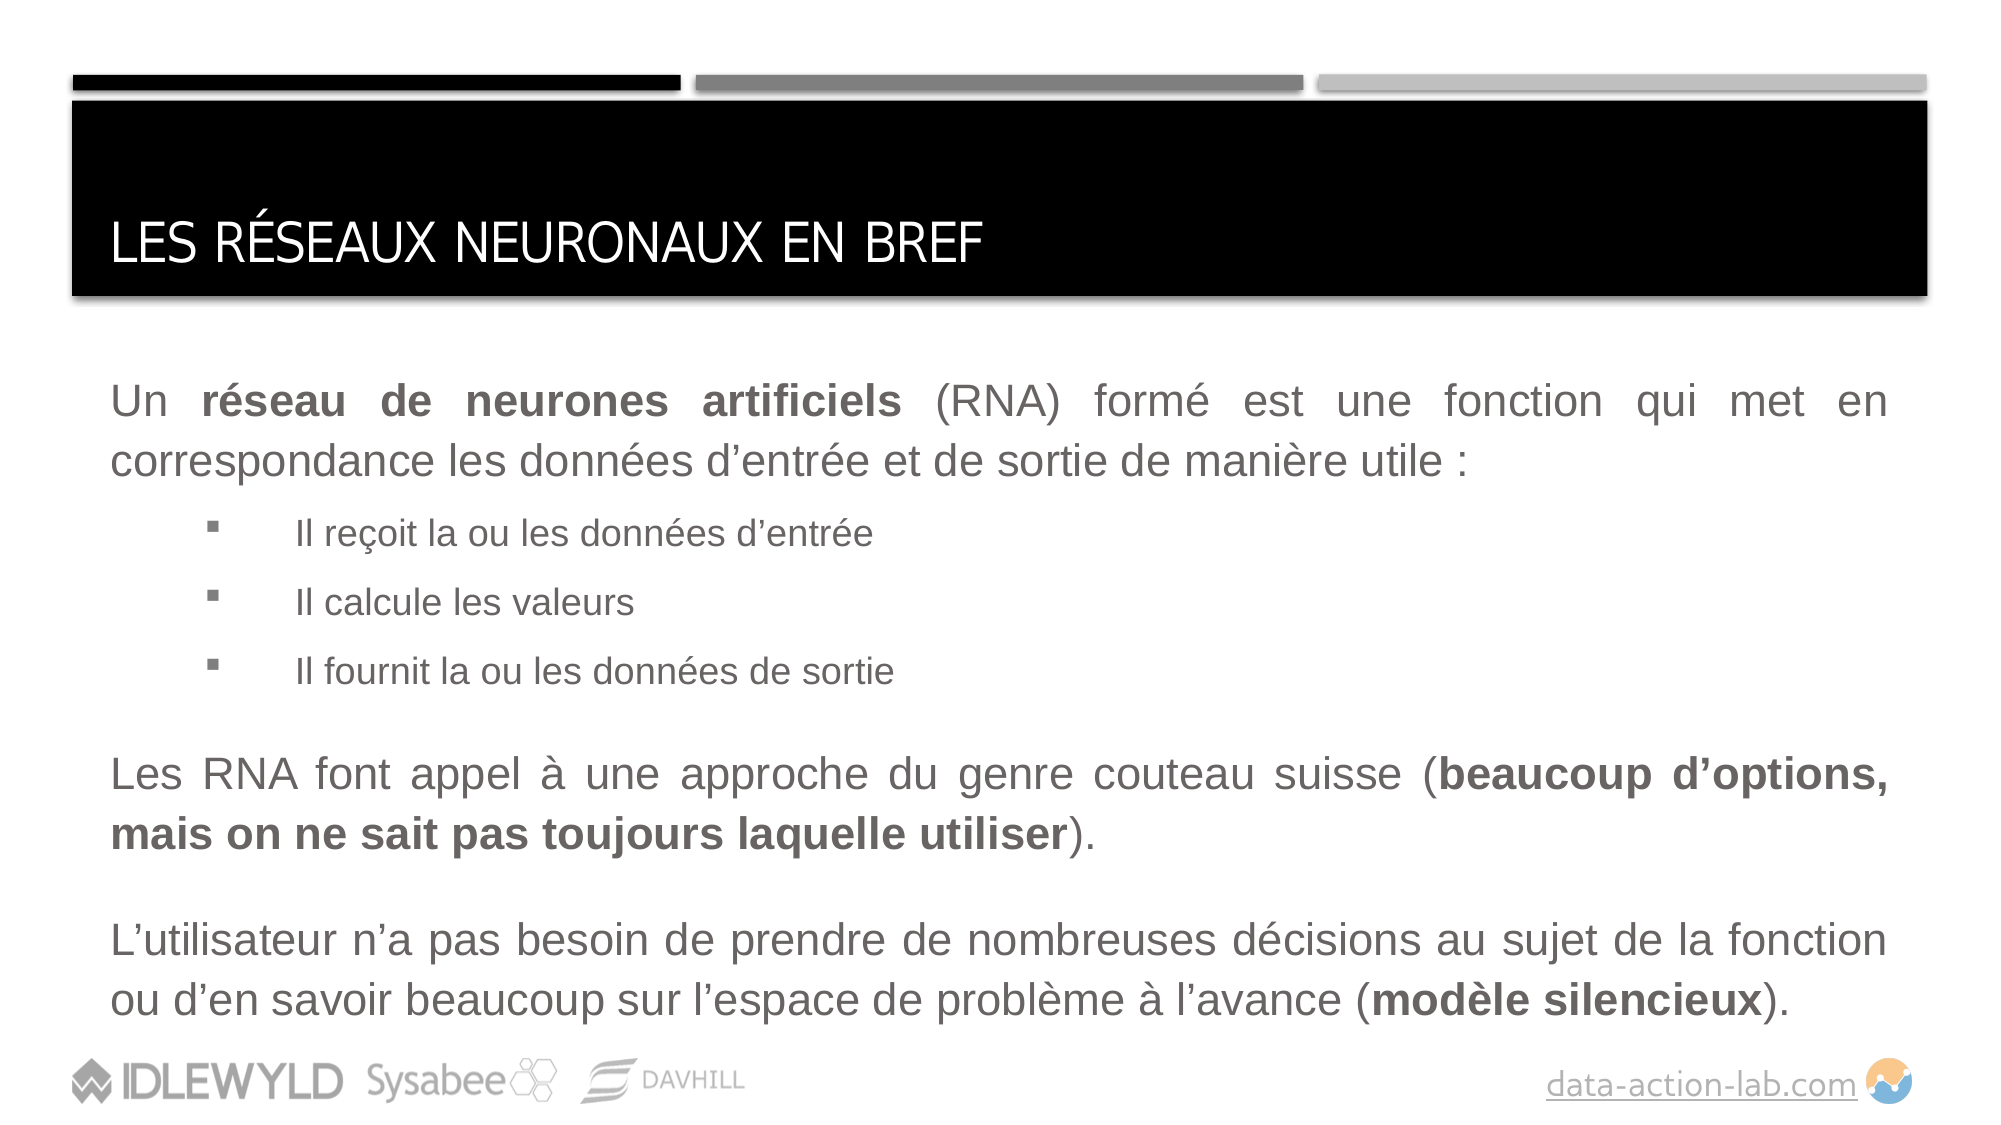

# Les réseaux neuronaux en bref
Un réseau de neurones artificiels (RNA) formé est une fonction qui met en correspondance les données d’entrée et de sortie de manière utile :
Il reçoit la ou les données d’entrée
Il calcule les valeurs
Il fournit la ou les données de sortie

Les RNA font appel à une approche du genre couteau suisse (beaucoup d’options, mais on ne sait pas toujours laquelle utiliser).

L’utilisateur n’a pas besoin de prendre de nombreuses décisions au sujet de la fonction ou d’en savoir beaucoup sur l’espace de problème à l’avance (modèle silencieux).